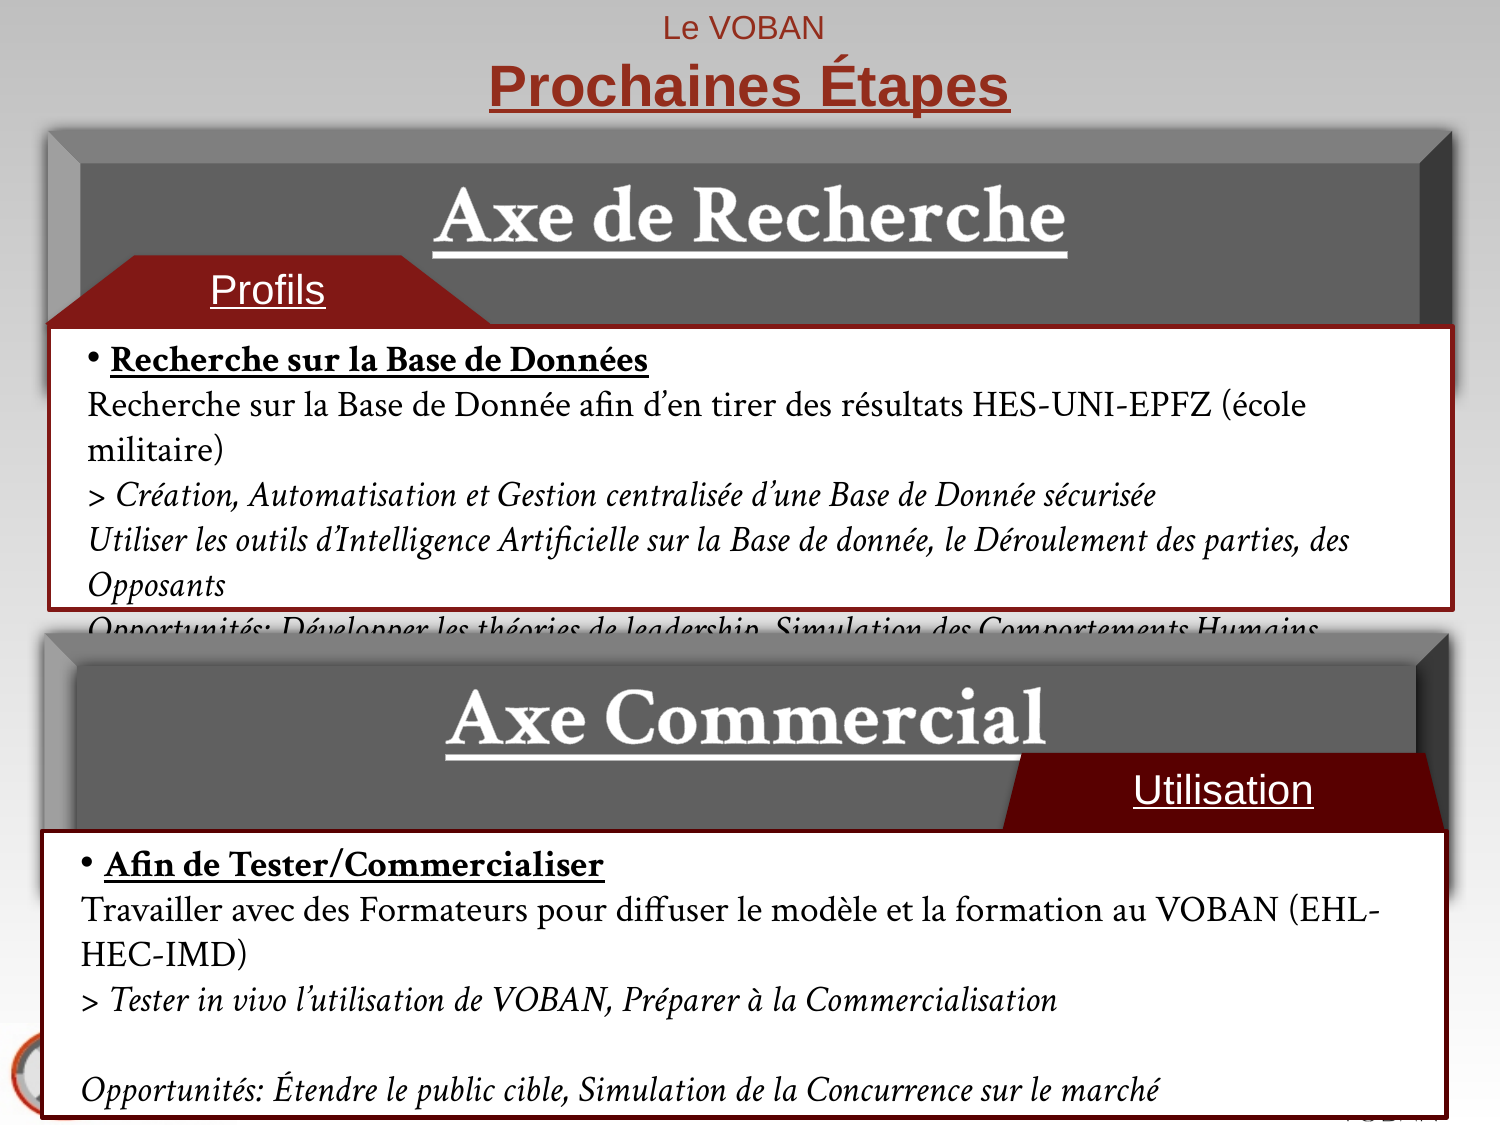

# Le VOBAN Prochaines Étapes
Axe de Recherche

Profils
Recherche sur la Base de Données
Recherche sur la Base de Donnée afin d’en tirer des résultats HES-UNI-EPFZ (école militaire)
> Création, Automatisation et Gestion centralisée d’une Base de Donnée sécurisée
Utiliser les outils d’Intelligence Artificielle sur la Base de donnée, le Déroulement des parties, des Opposants
Opportunités: Développer les théories de leadership, Simulation des Comportements Humains, Communauté

Axe Commercial

Utilisation

Afin de Tester/Commercialiser
Travailler avec des Formateurs pour diffuser le modèle et la formation au VOBAN (EHL-HEC-IMD)
> Tester in vivo l’utilisation de VOBAN, Préparer à la Commercialisation
Opportunités: Étendre le public cible, Simulation de la Concurrence sur le marché